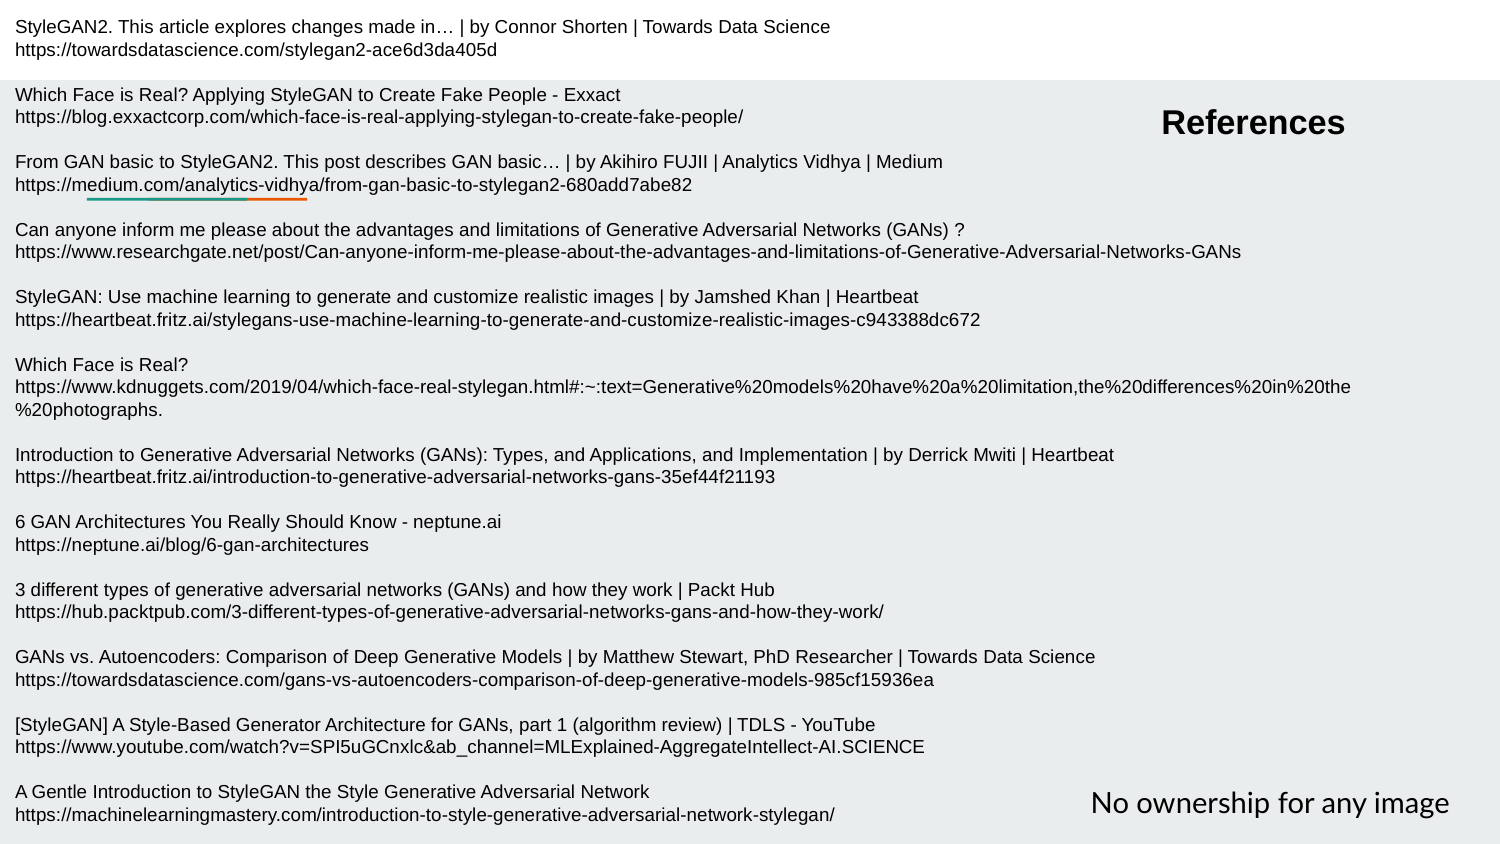

StyleGAN2. This article explores changes made in… | by Connor Shorten | Towards Data Science
https://towardsdatascience.com/stylegan2-ace6d3da405d

Which Face is Real? Applying StyleGAN to Create Fake People - Exxact
https://blog.exxactcorp.com/which-face-is-real-applying-stylegan-to-create-fake-people/

From GAN basic to StyleGAN2. This post describes GAN basic… | by Akihiro FUJII | Analytics Vidhya | Medium
https://medium.com/analytics-vidhya/from-gan-basic-to-stylegan2-680add7abe82

Can anyone inform me please about the advantages and limitations of Generative Adversarial Networks (GANs) ?
https://www.researchgate.net/post/Can-anyone-inform-me-please-about-the-advantages-and-limitations-of-Generative-Adversarial-Networks-GANs

StyleGAN: Use machine learning to generate and customize realistic images | by Jamshed Khan | Heartbeat
https://heartbeat.fritz.ai/stylegans-use-machine-learning-to-generate-and-customize-realistic-images-c943388dc672

Which Face is Real?
https://www.kdnuggets.com/2019/04/which-face-real-stylegan.html#:~:text=Generative%20models%20have%20a%20limitation,the%20differences%20in%20the%20photographs.

Introduction to Generative Adversarial Networks (GANs): Types, and Applications, and Implementation | by Derrick Mwiti | Heartbeat
https://heartbeat.fritz.ai/introduction-to-generative-adversarial-networks-gans-35ef44f21193

6 GAN Architectures You Really Should Know - neptune.ai
https://neptune.ai/blog/6-gan-architectures

3 different types of generative adversarial networks (GANs) and how they work | Packt Hub
https://hub.packtpub.com/3-different-types-of-generative-adversarial-networks-gans-and-how-they-work/

GANs vs. Autoencoders: Comparison of Deep Generative Models | by Matthew Stewart, PhD Researcher | Towards Data Science
https://towardsdatascience.com/gans-vs-autoencoders-comparison-of-deep-generative-models-985cf15936ea

[StyleGAN] A Style-Based Generator Architecture for GANs, part 1 (algorithm review) | TDLS - YouTube
https://www.youtube.com/watch?v=SPI5uGCnxlc&ab_channel=MLExplained-AggregateIntellect-AI.SCIENCE

A Gentle Introduction to StyleGAN the Style Generative Adversarial Network
https://machinelearningmastery.com/introduction-to-style-generative-adversarial-network-stylegan/
References
No ownership for any image